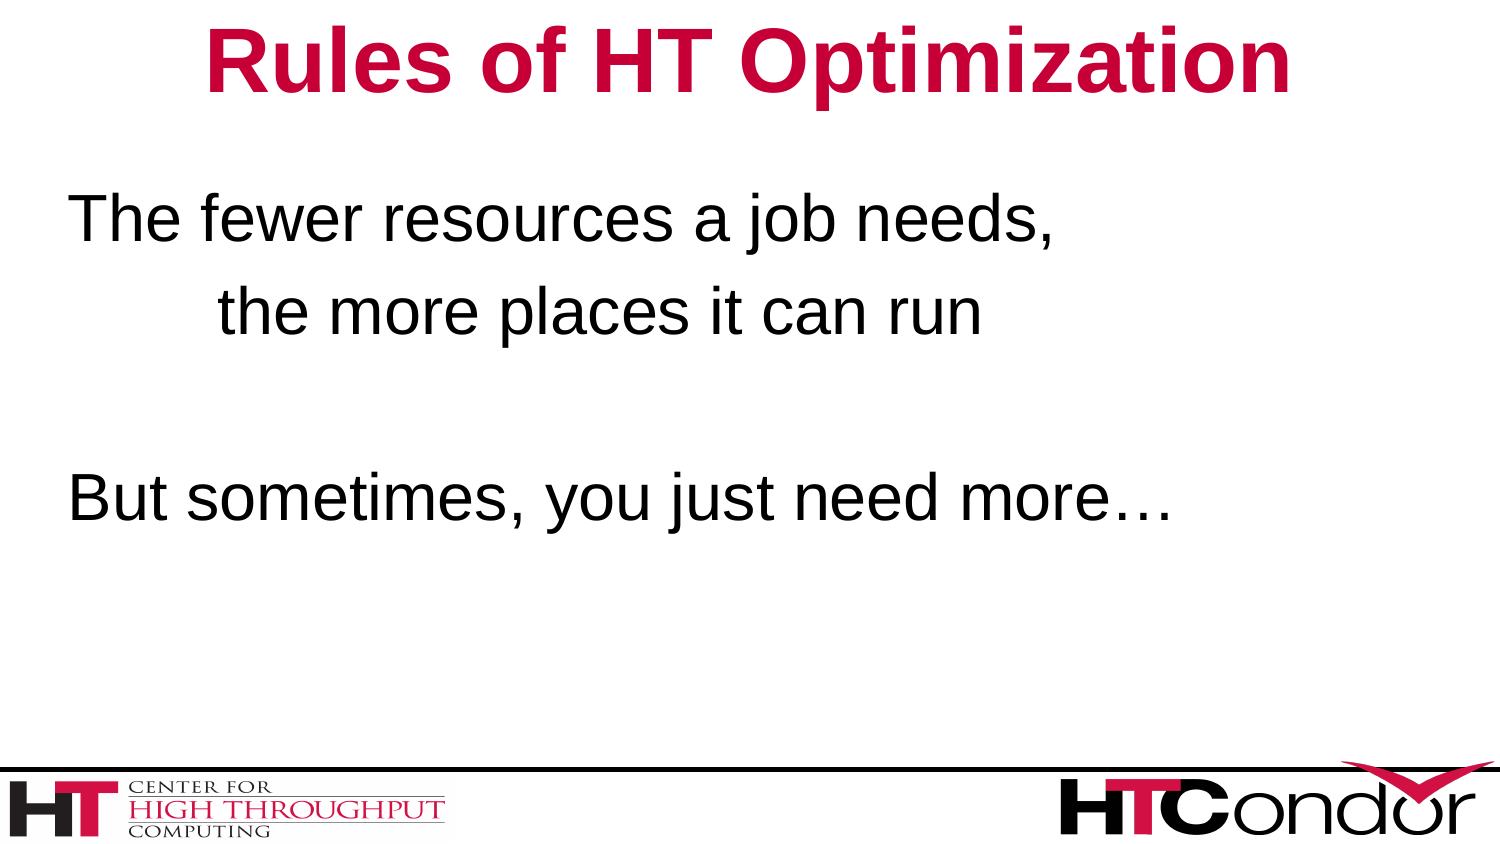

# Rules of HT Optimization
The fewer resources a job needs,
	the more places it can run

But sometimes, you just need more…